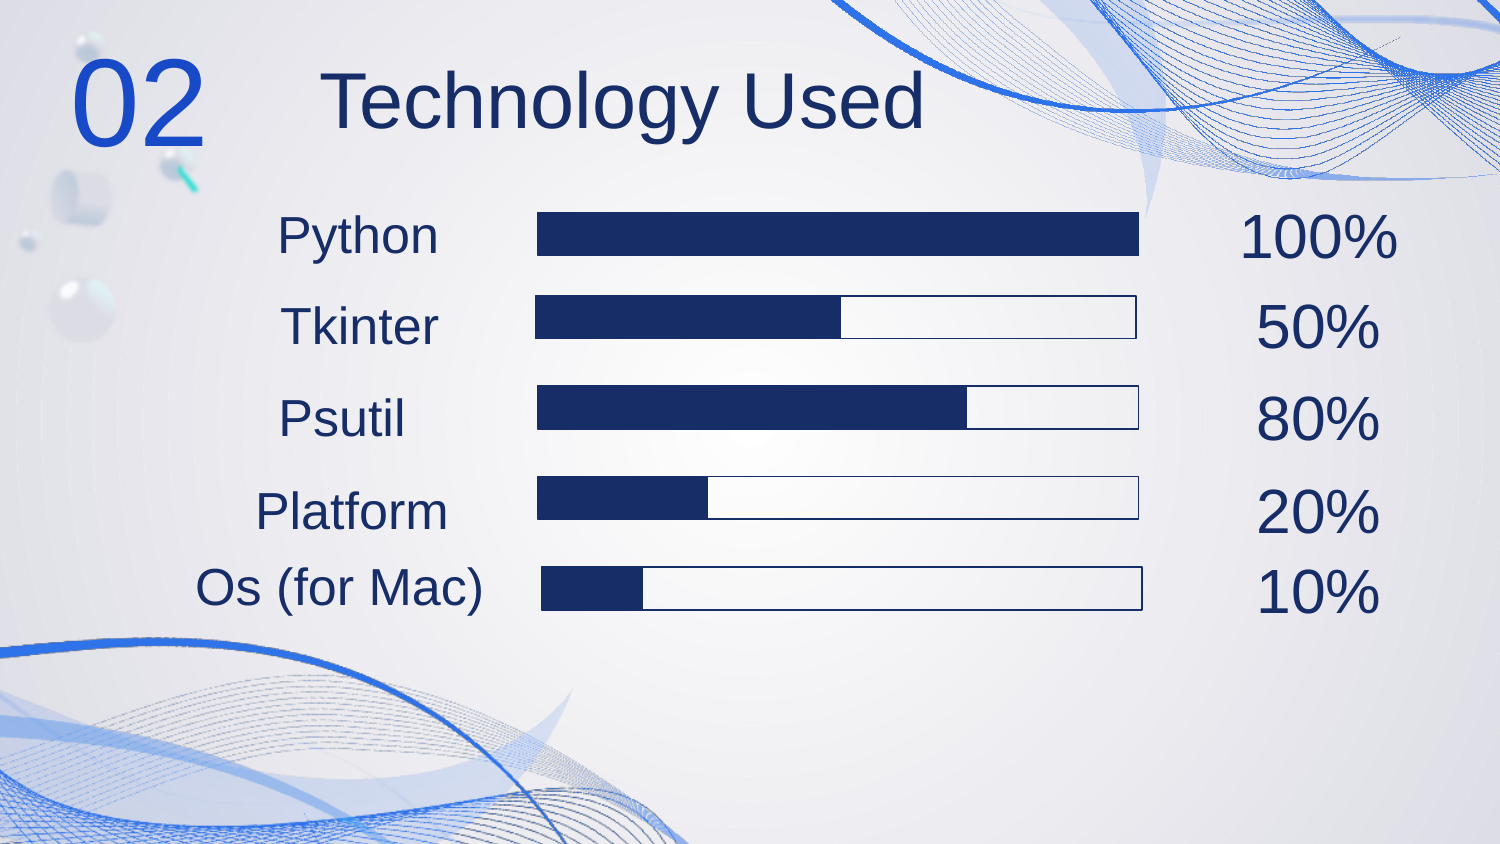

# Technology Used
02
Python
100%

Tkinter
50%

Psutil
80%

Platform
20%

Os (for Mac)
10%